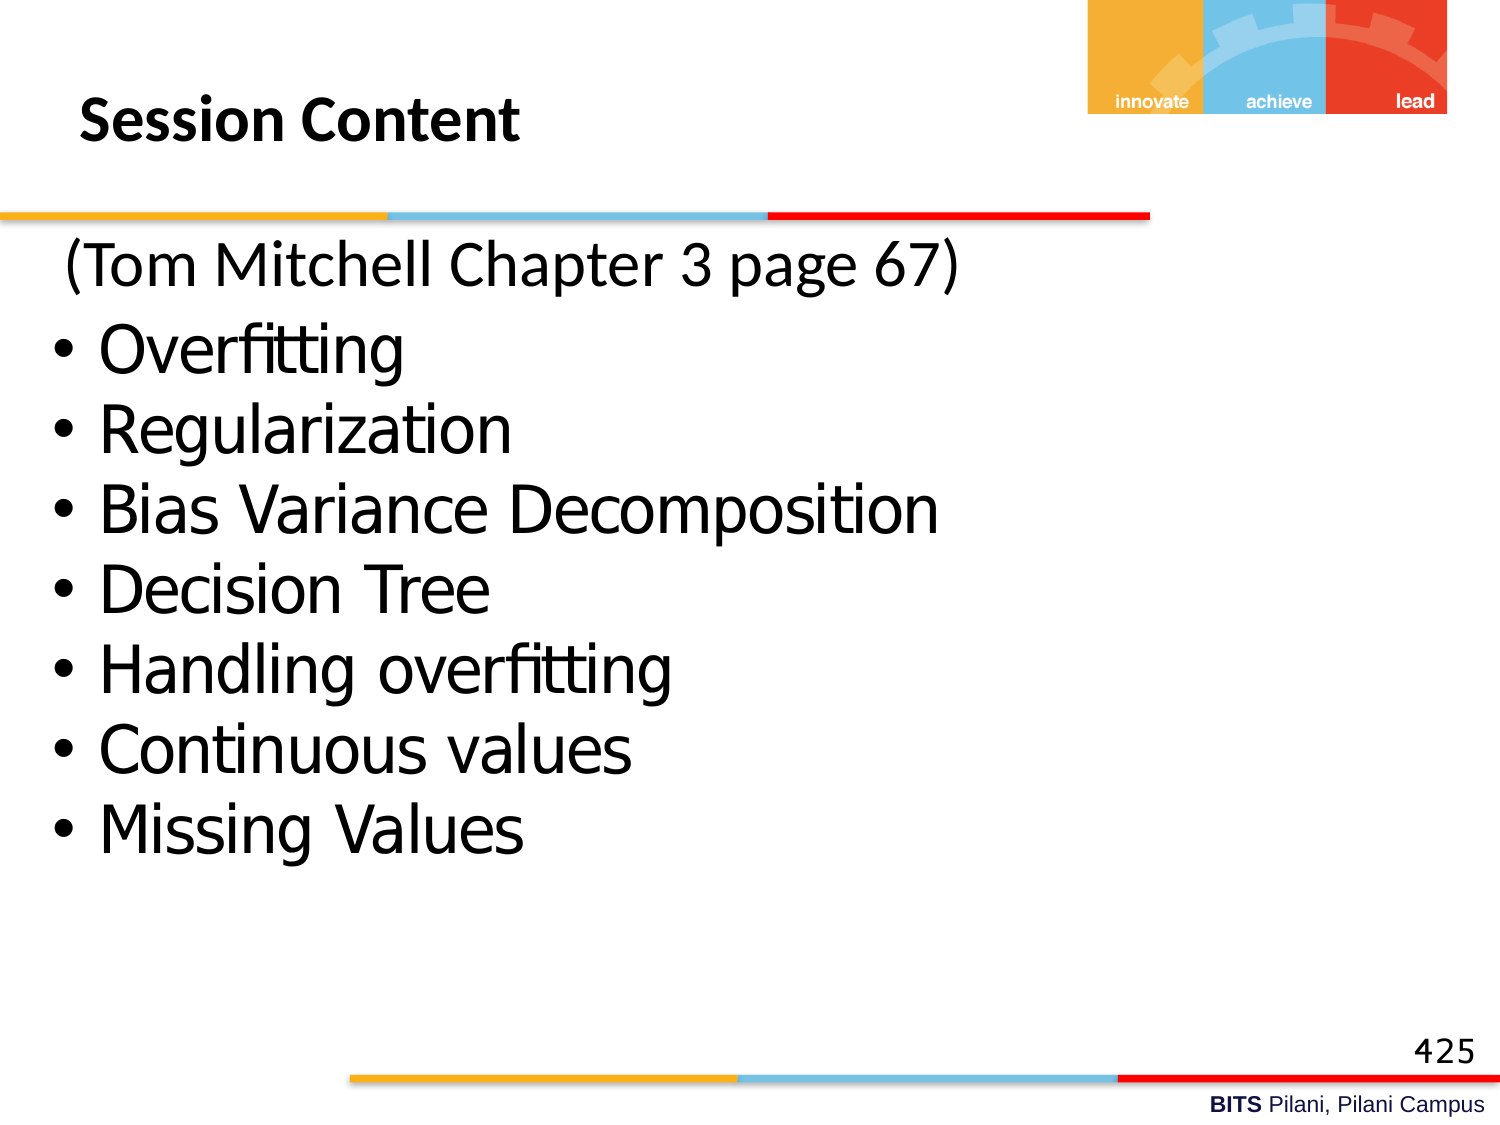

# Session Content
(Tom Mitchell Chapter 3 page 67)

Overfitting
Regularization
Bias Variance Decomposition
Decision Tree
Handling overfitting
Continuous values
Missing Values
425